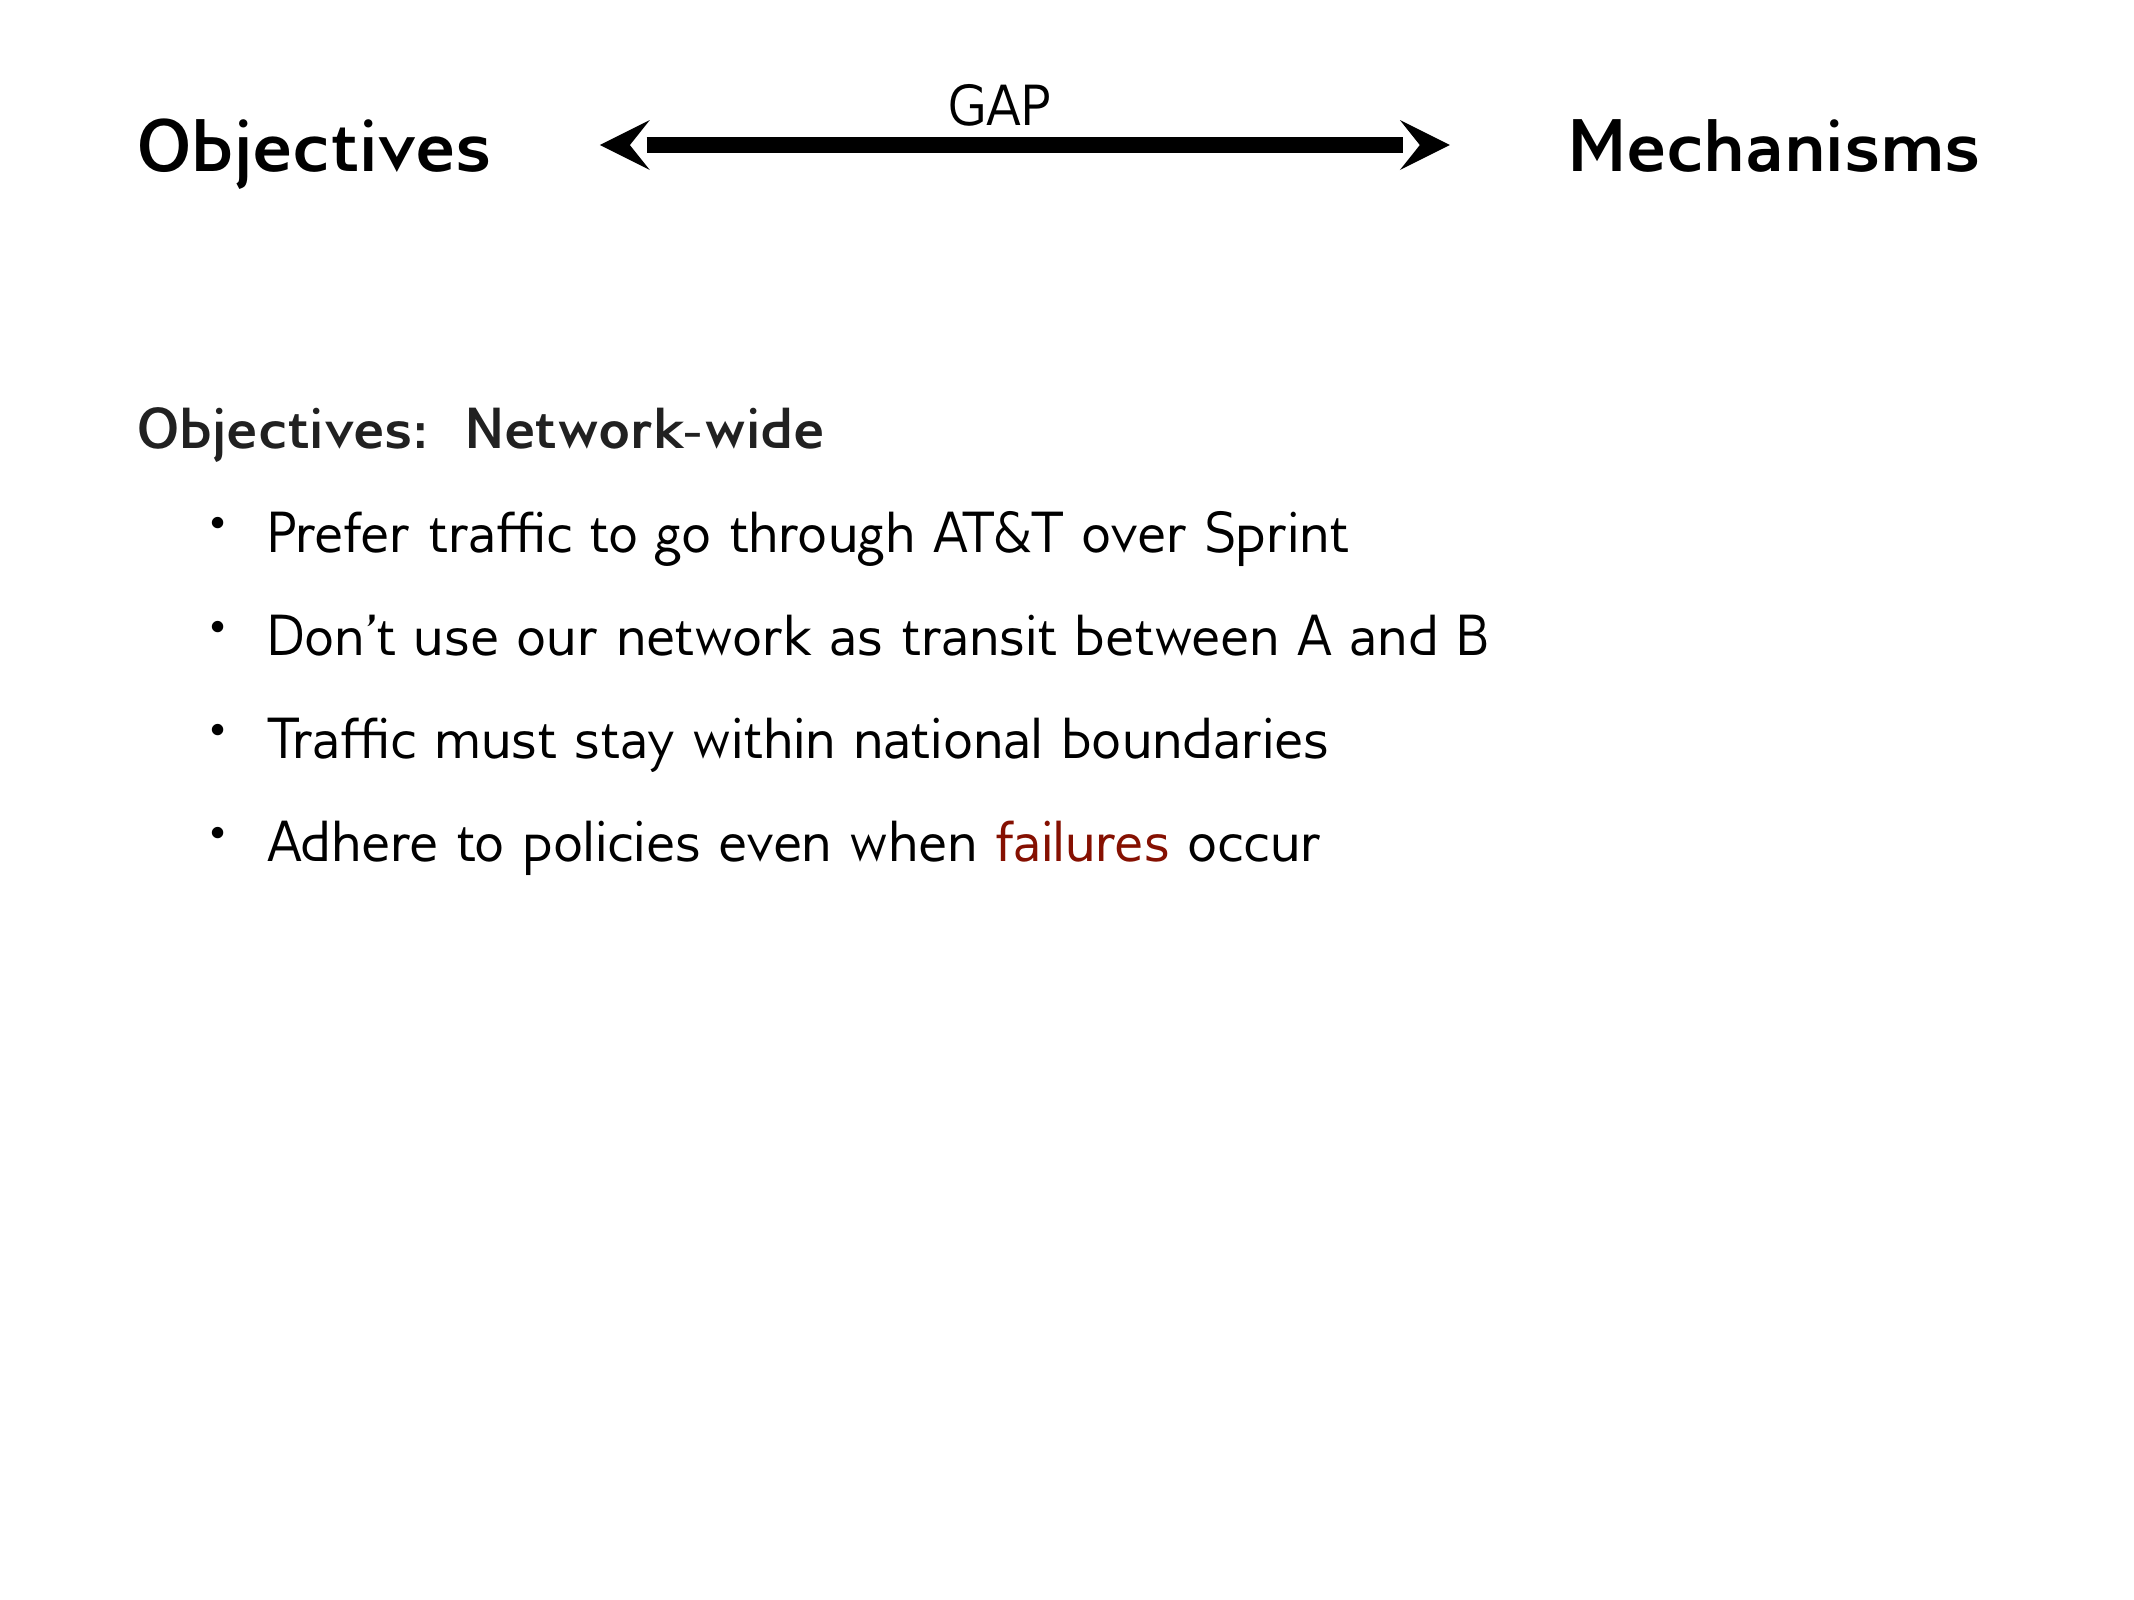

# Objectives                                            Mechanisms
GAP

Objectives:  Network-wide
Prefer traffic to go through AT&T over Sprint
Don’t use our network as transit between A and B
Traffic must stay within national boundaries
Adhere to policies even when failures occur
5